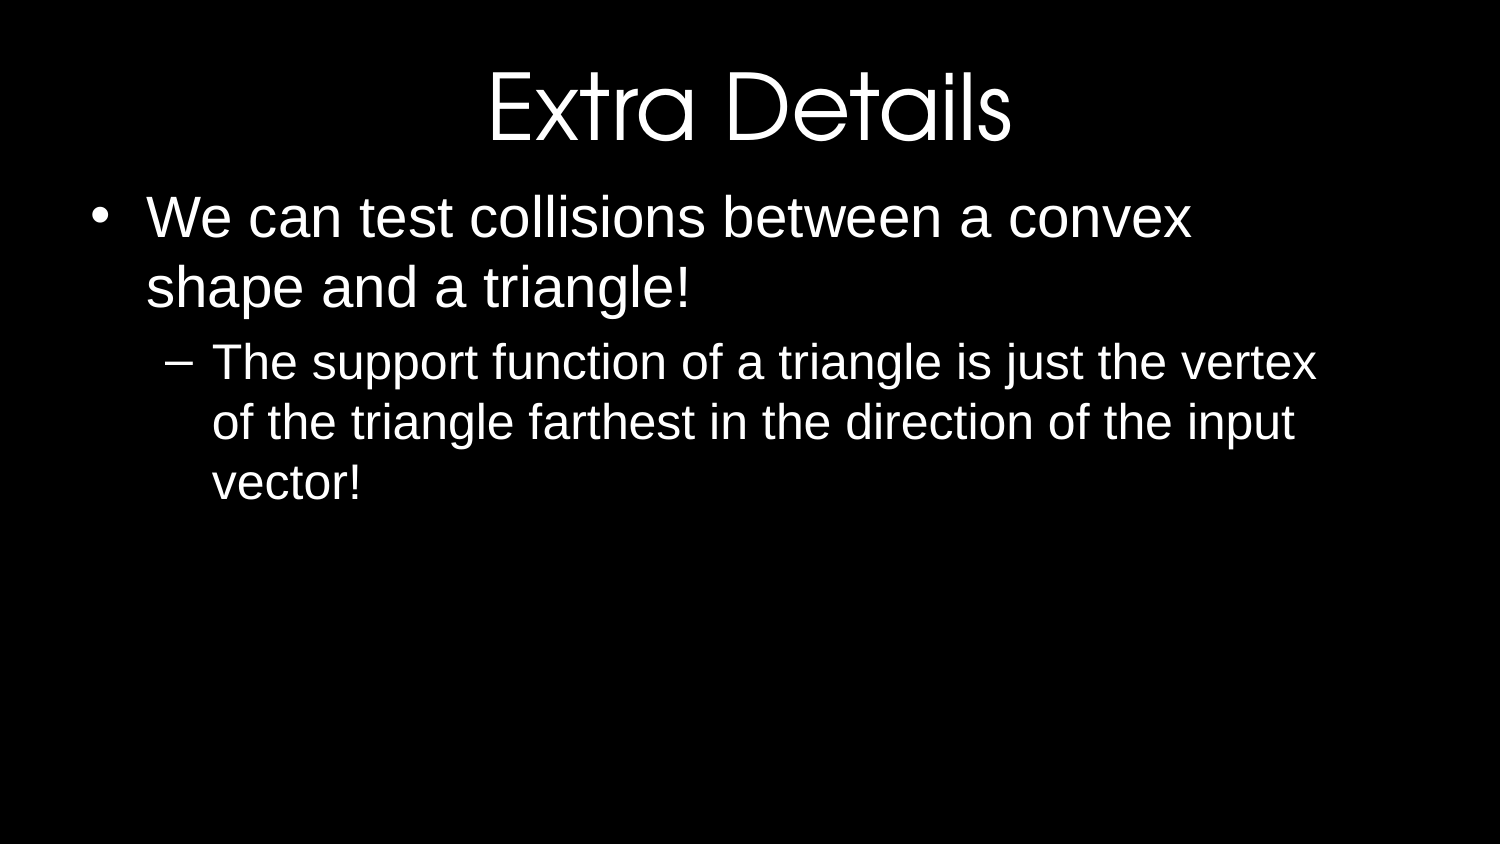

# Extra Details
We can test collisions between a convex shape and a triangle!
The support function of a triangle is just the vertex of the triangle farthest in the direction of the input vector!